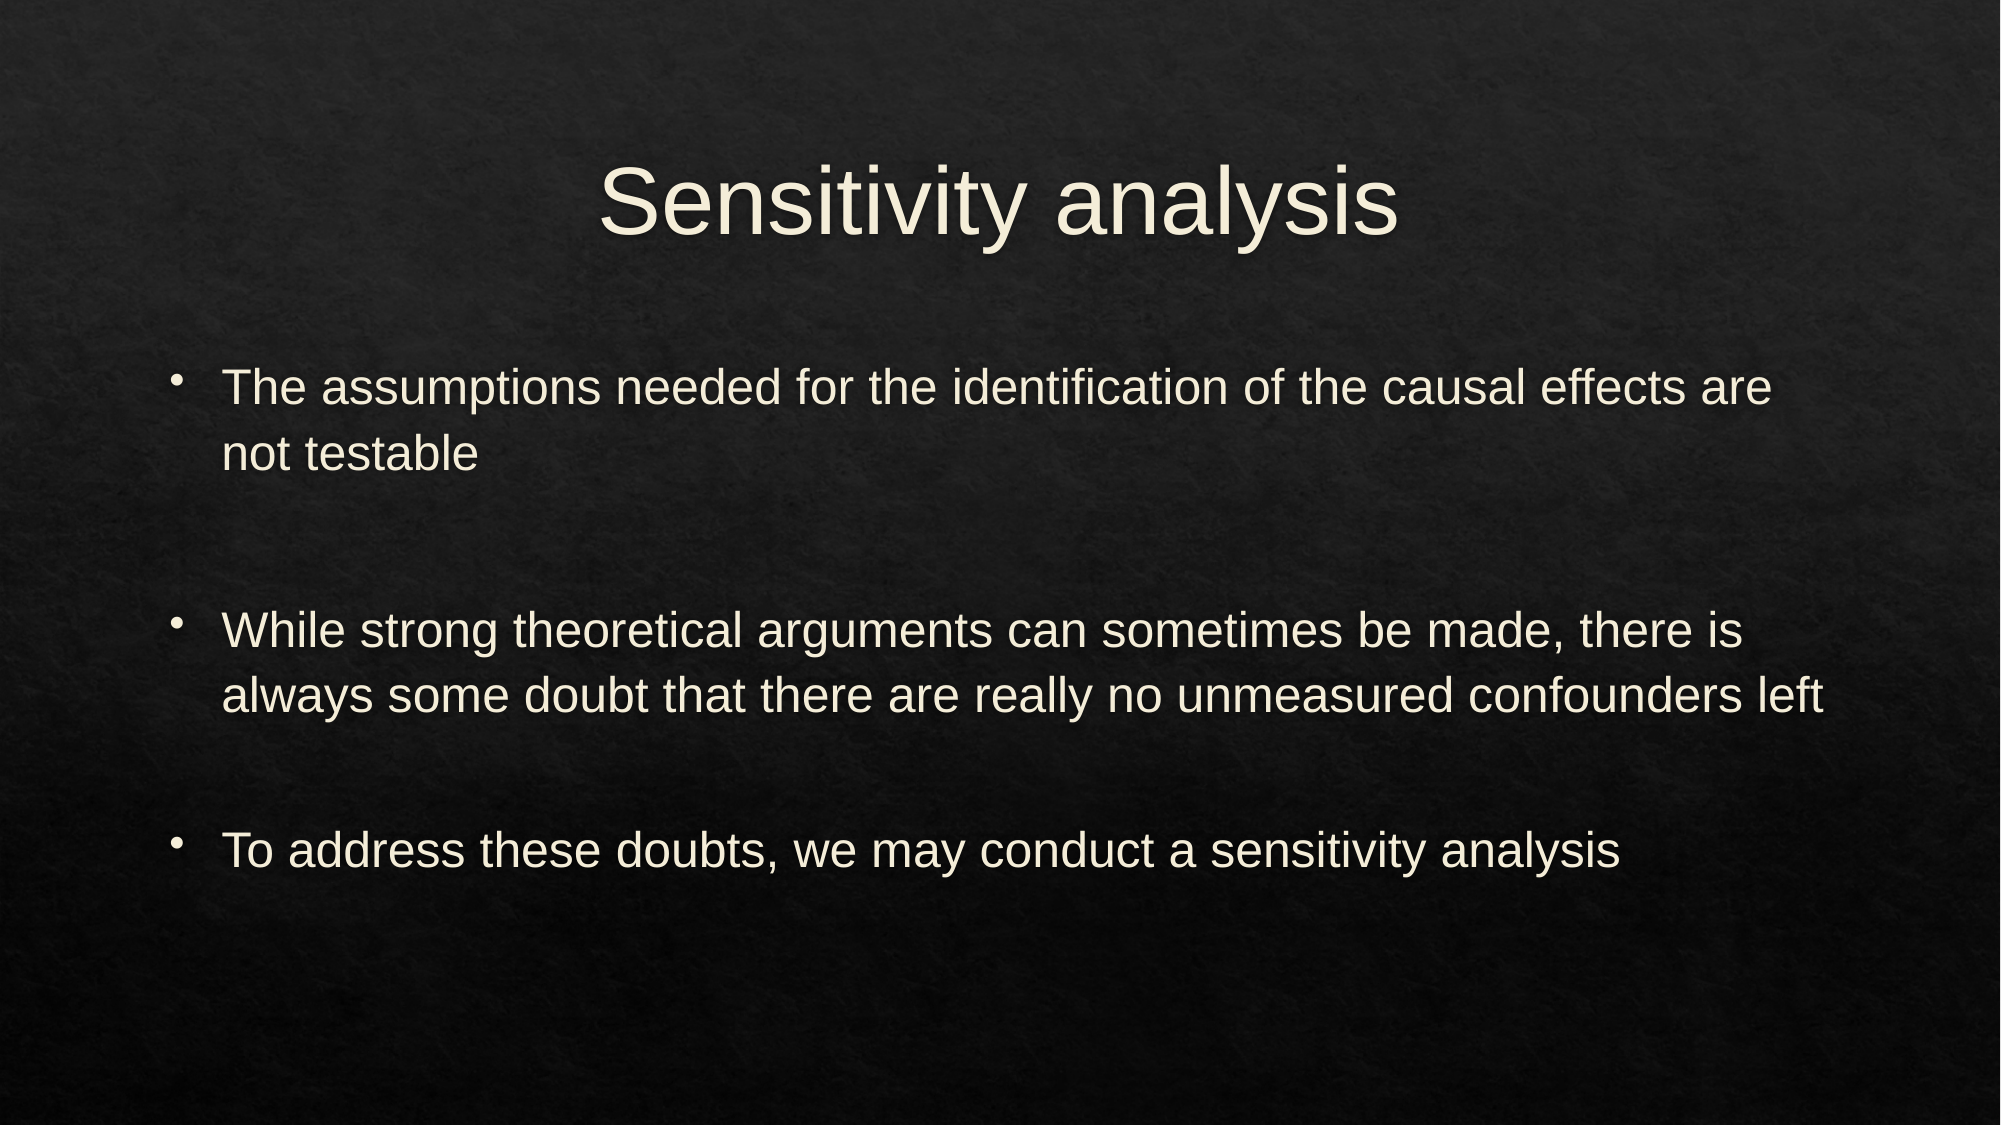

# Sensitivity analysis
The assumptions needed for the identification of the causal effects are not testable

While strong theoretical arguments can sometimes be made, there is always some doubt that there are really no unmeasured confounders left
To address these doubts, we may conduct a sensitivity analysis